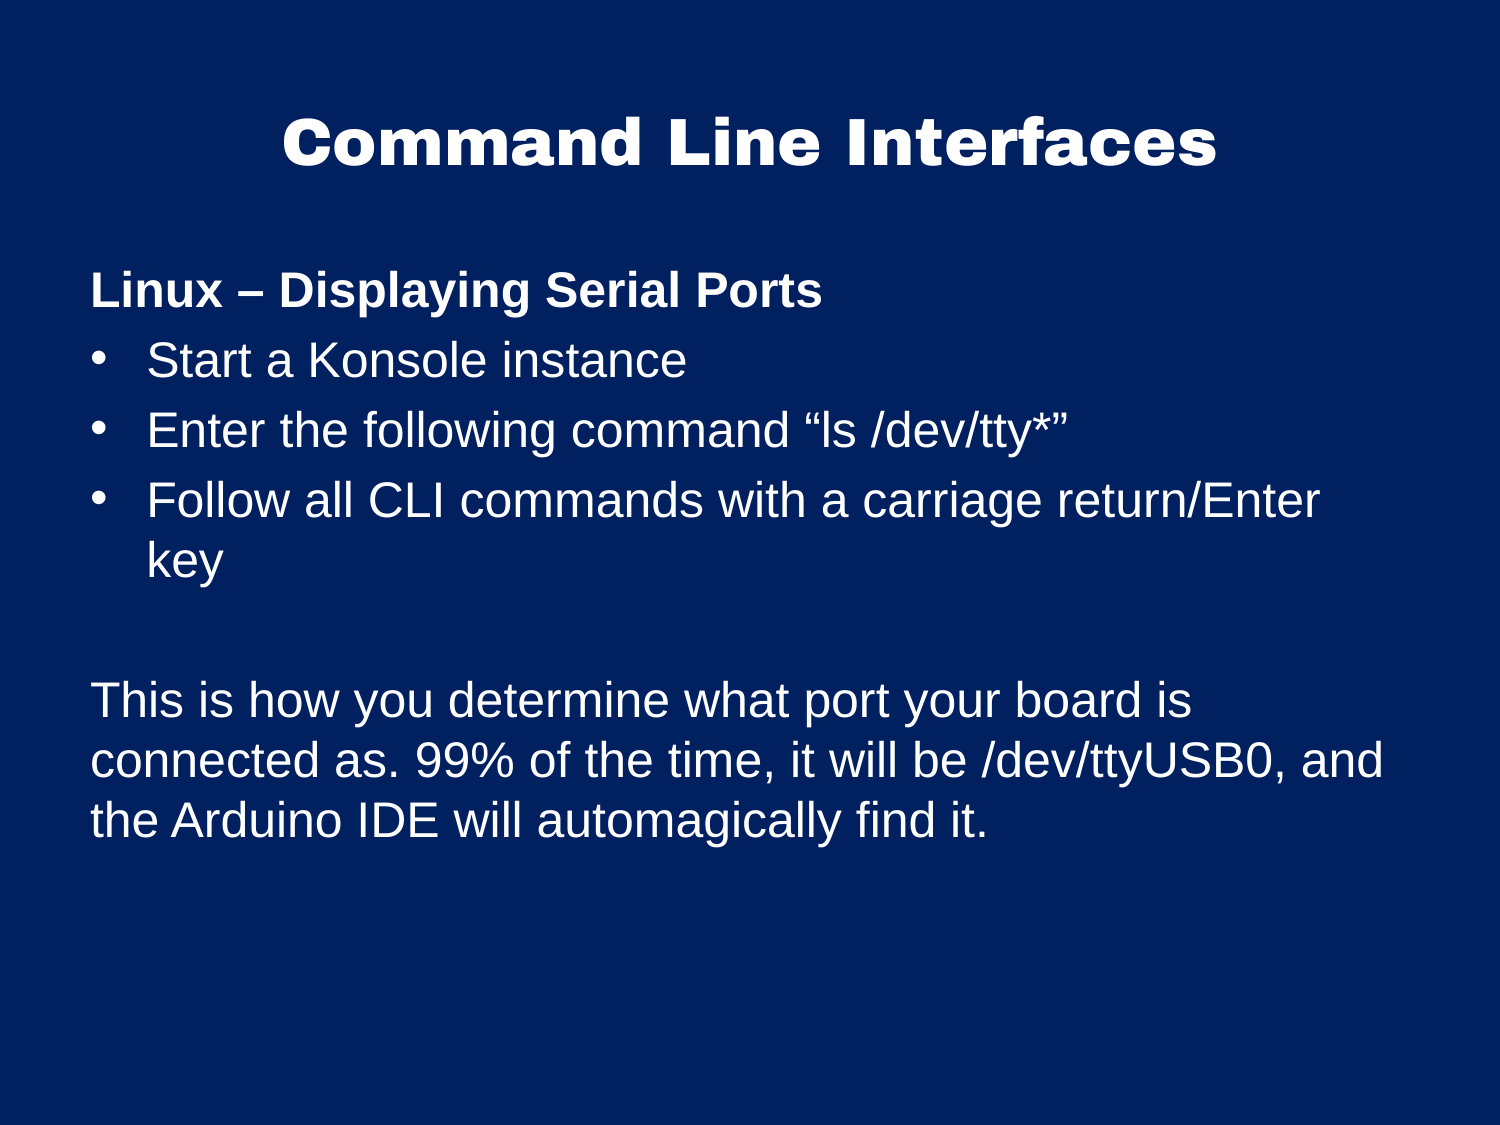

# Command Line Interfaces
Linux – Displaying Serial Ports
Start a Konsole instance
Enter the following command “ls /dev/tty*”
Follow all CLI commands with a carriage return/Enter key

This is how you determine what port your board is connected as. 99% of the time, it will be /dev/ttyUSB0, and the Arduino IDE will automagically find it.